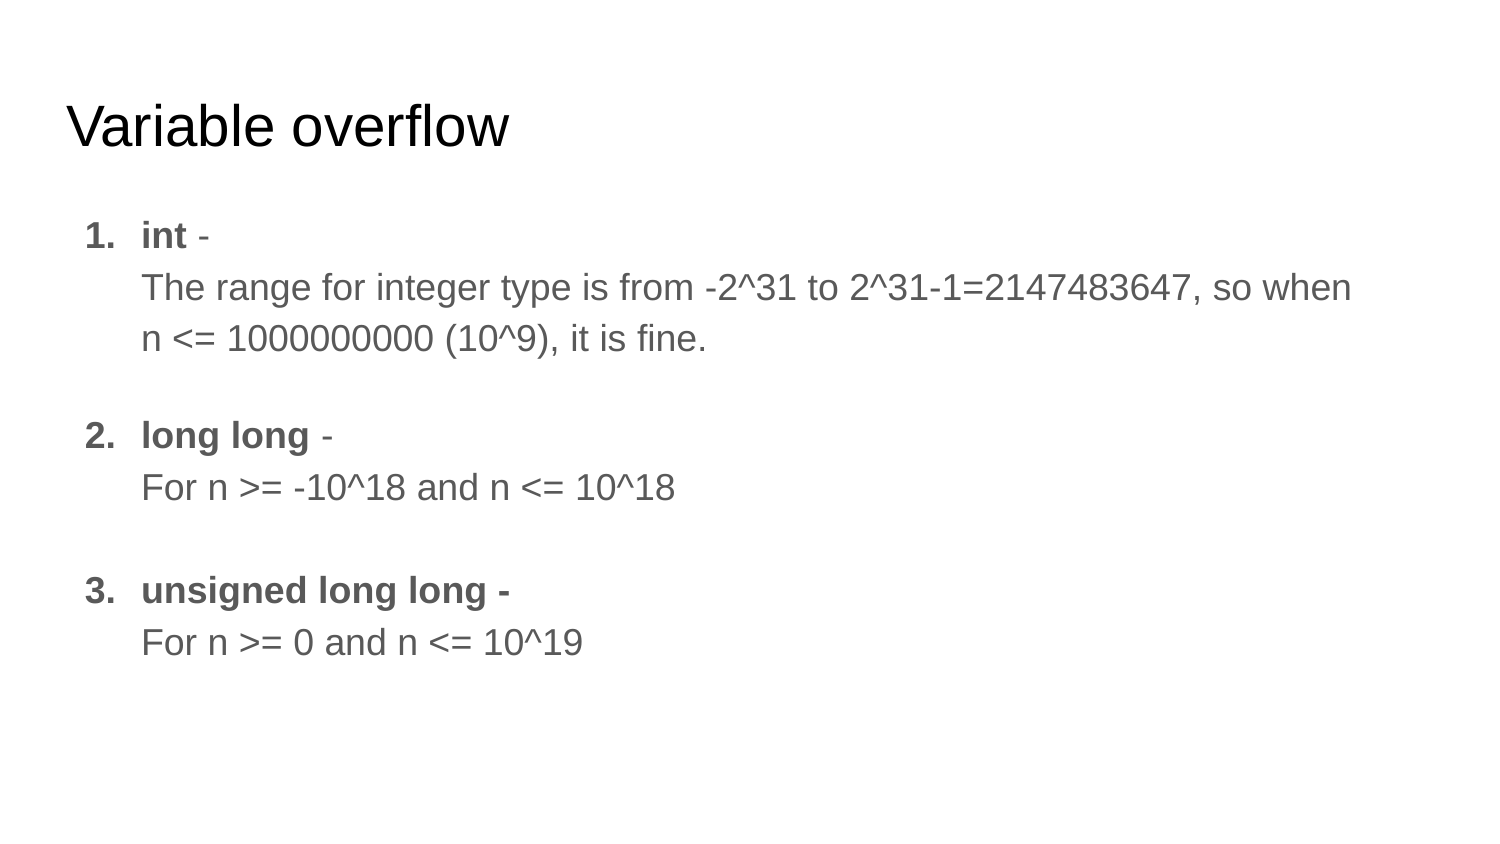

# Variable overflow
int -
The range for integer type is from -2^31 to 2^31-1=2147483647, so when
n <= 1000000000 (10^9), it is fine.
long long -
For n >= -10^18 and n <= 10^18
unsigned long long -
For n >= 0 and n <= 10^19